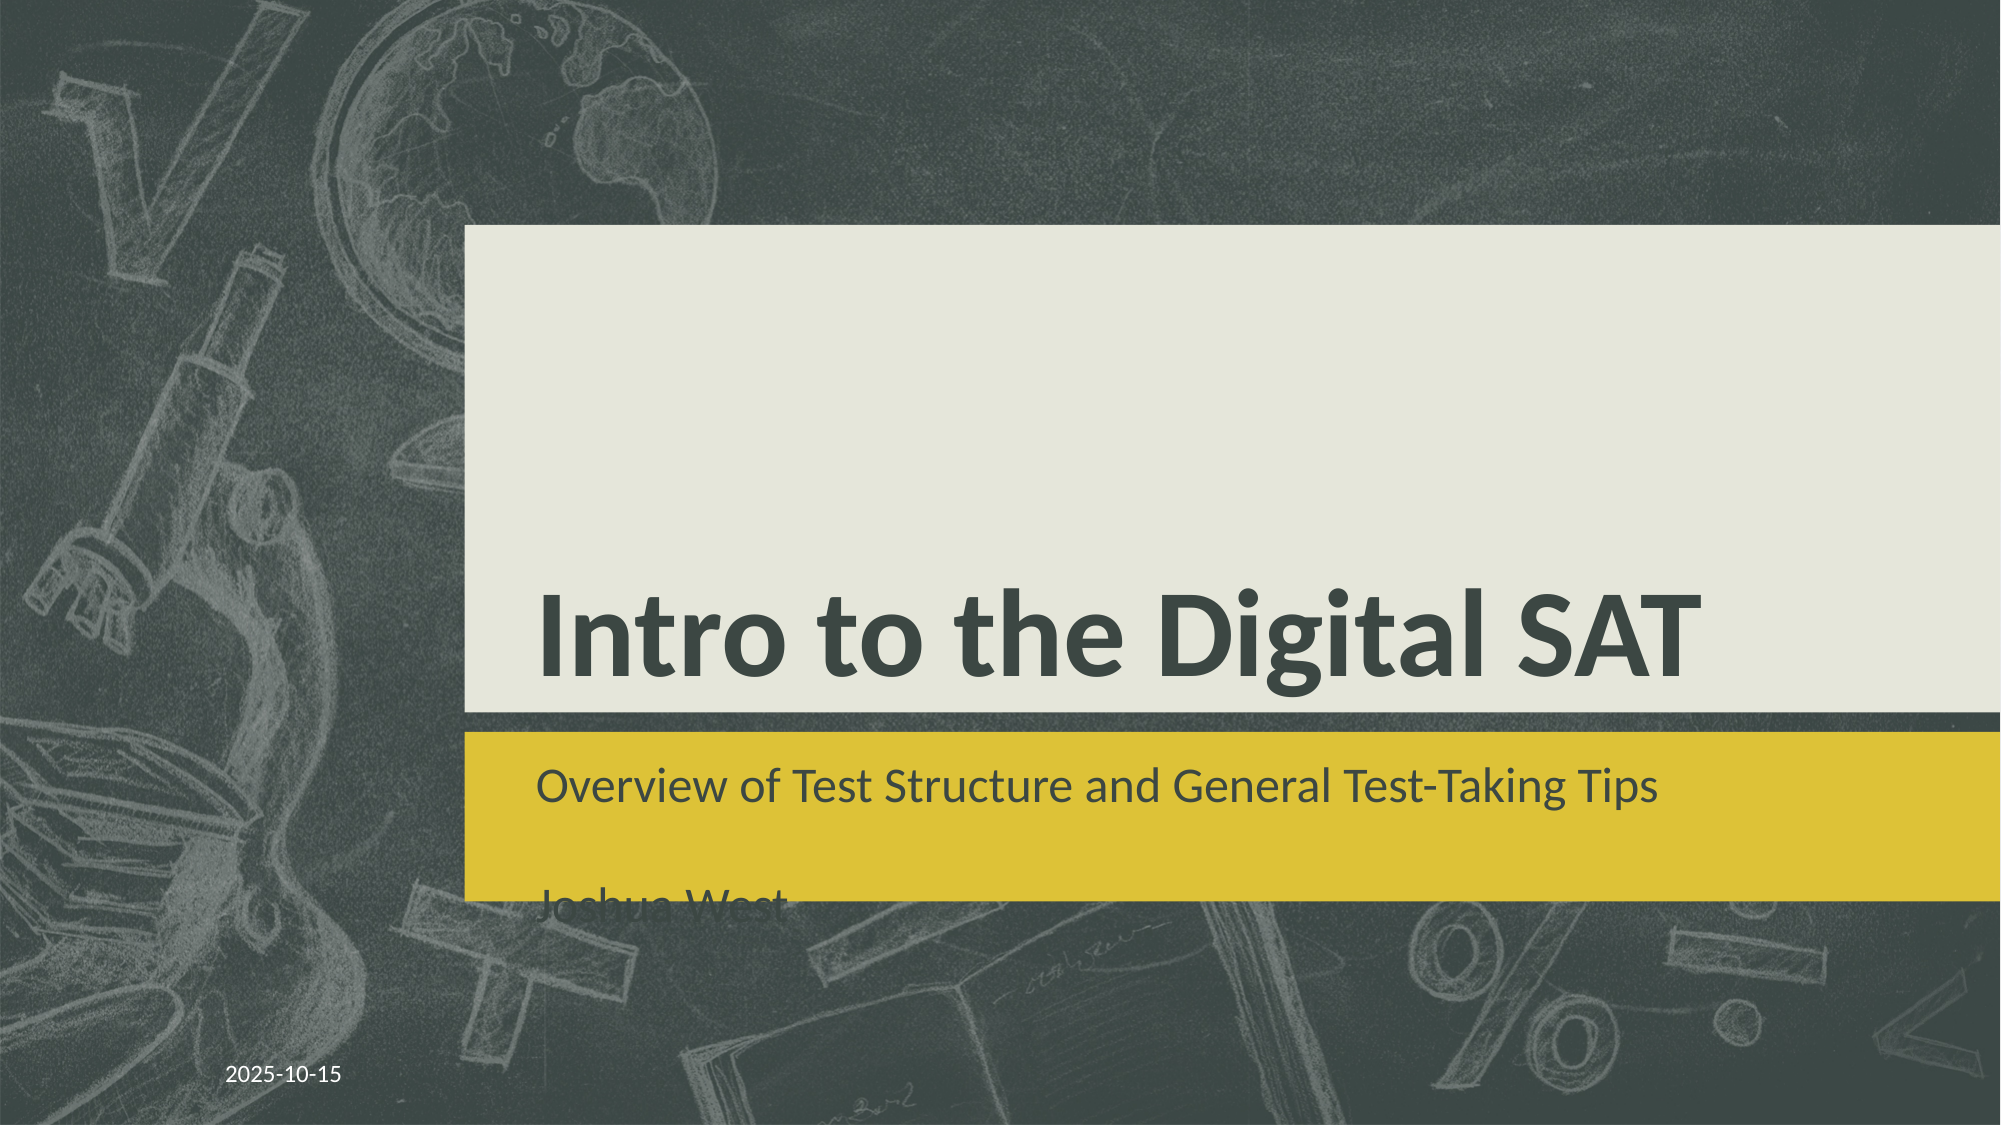

# Intro to the Digital SAT
Overview of Test Structure and General Test-Taking Tips
Joshua West
2025-10-15